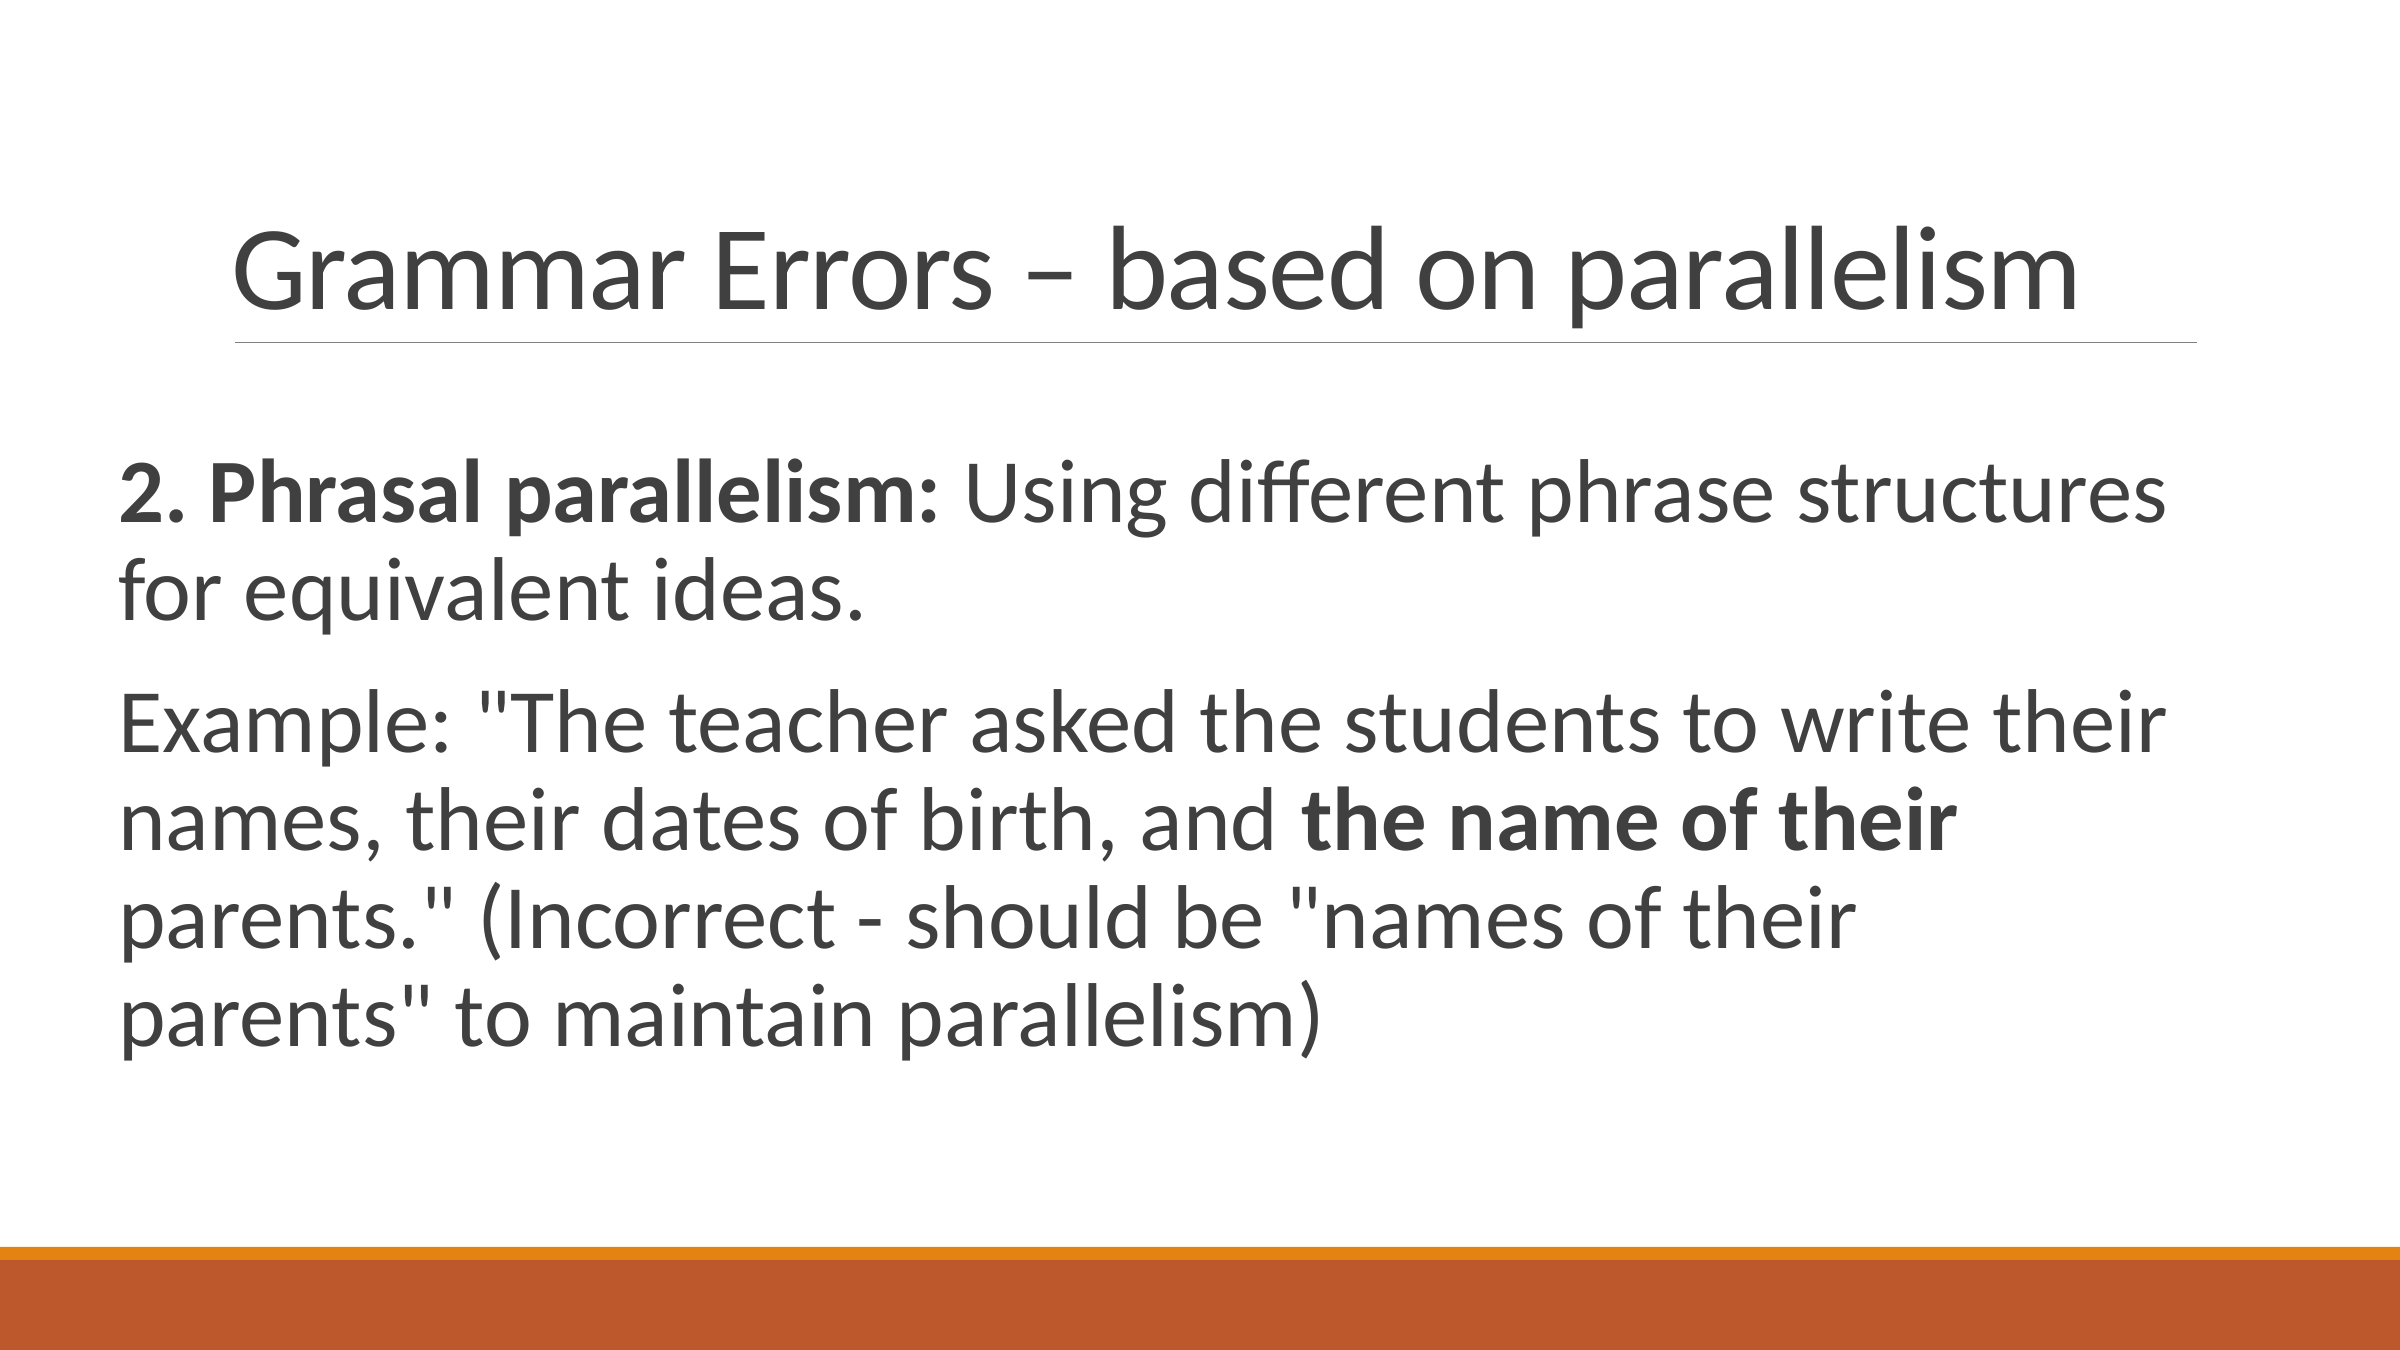

# Grammar Errors – based on parallelism
2. Phrasal parallelism: Using different phrase structures for equivalent ideas.
Example: "The teacher asked the students to write their names, their dates of birth, and the name of their parents." (Incorrect - should be "names of their parents" to maintain parallelism)